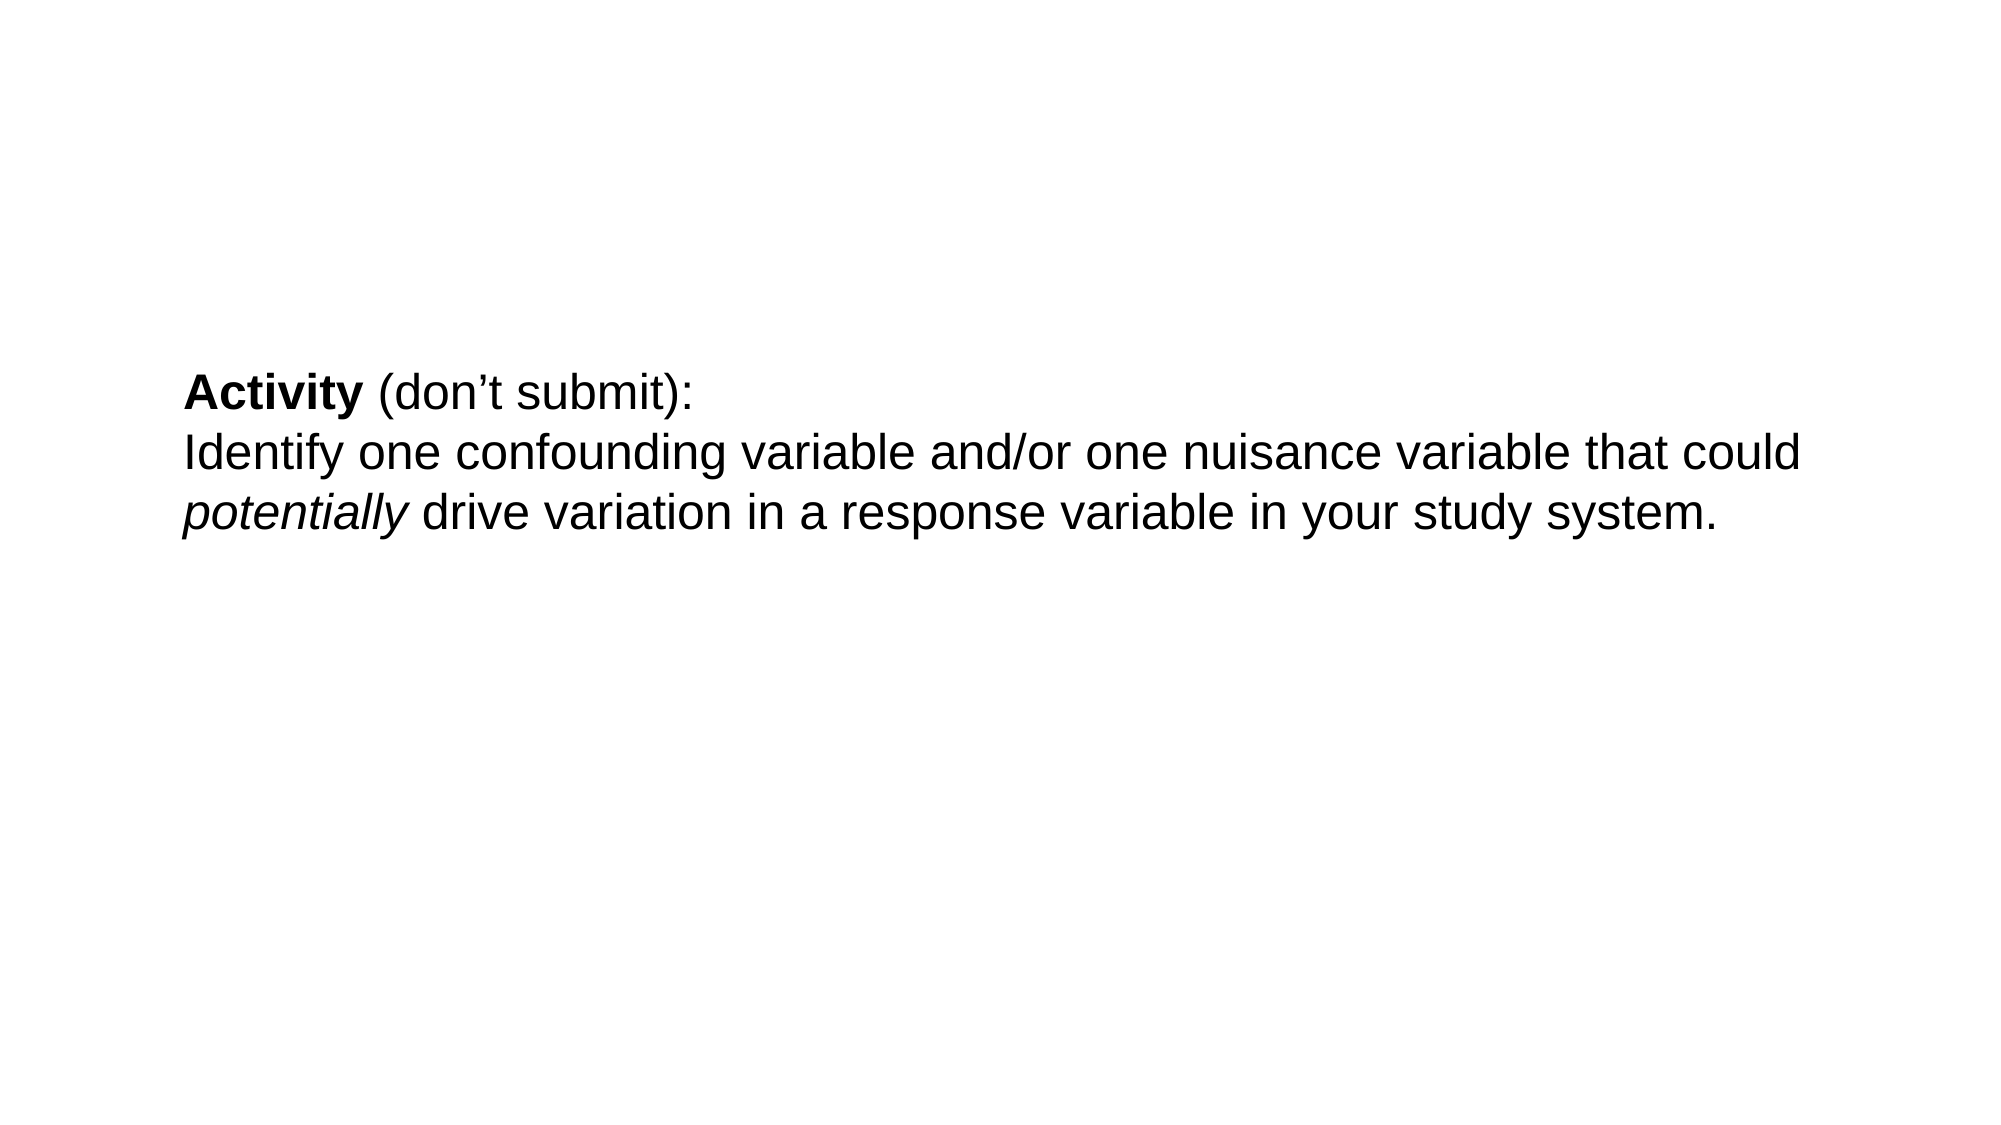

Activity (don’t submit):
Identify one confounding variable and/or one nuisance variable that could potentially drive variation in a response variable in your study system.